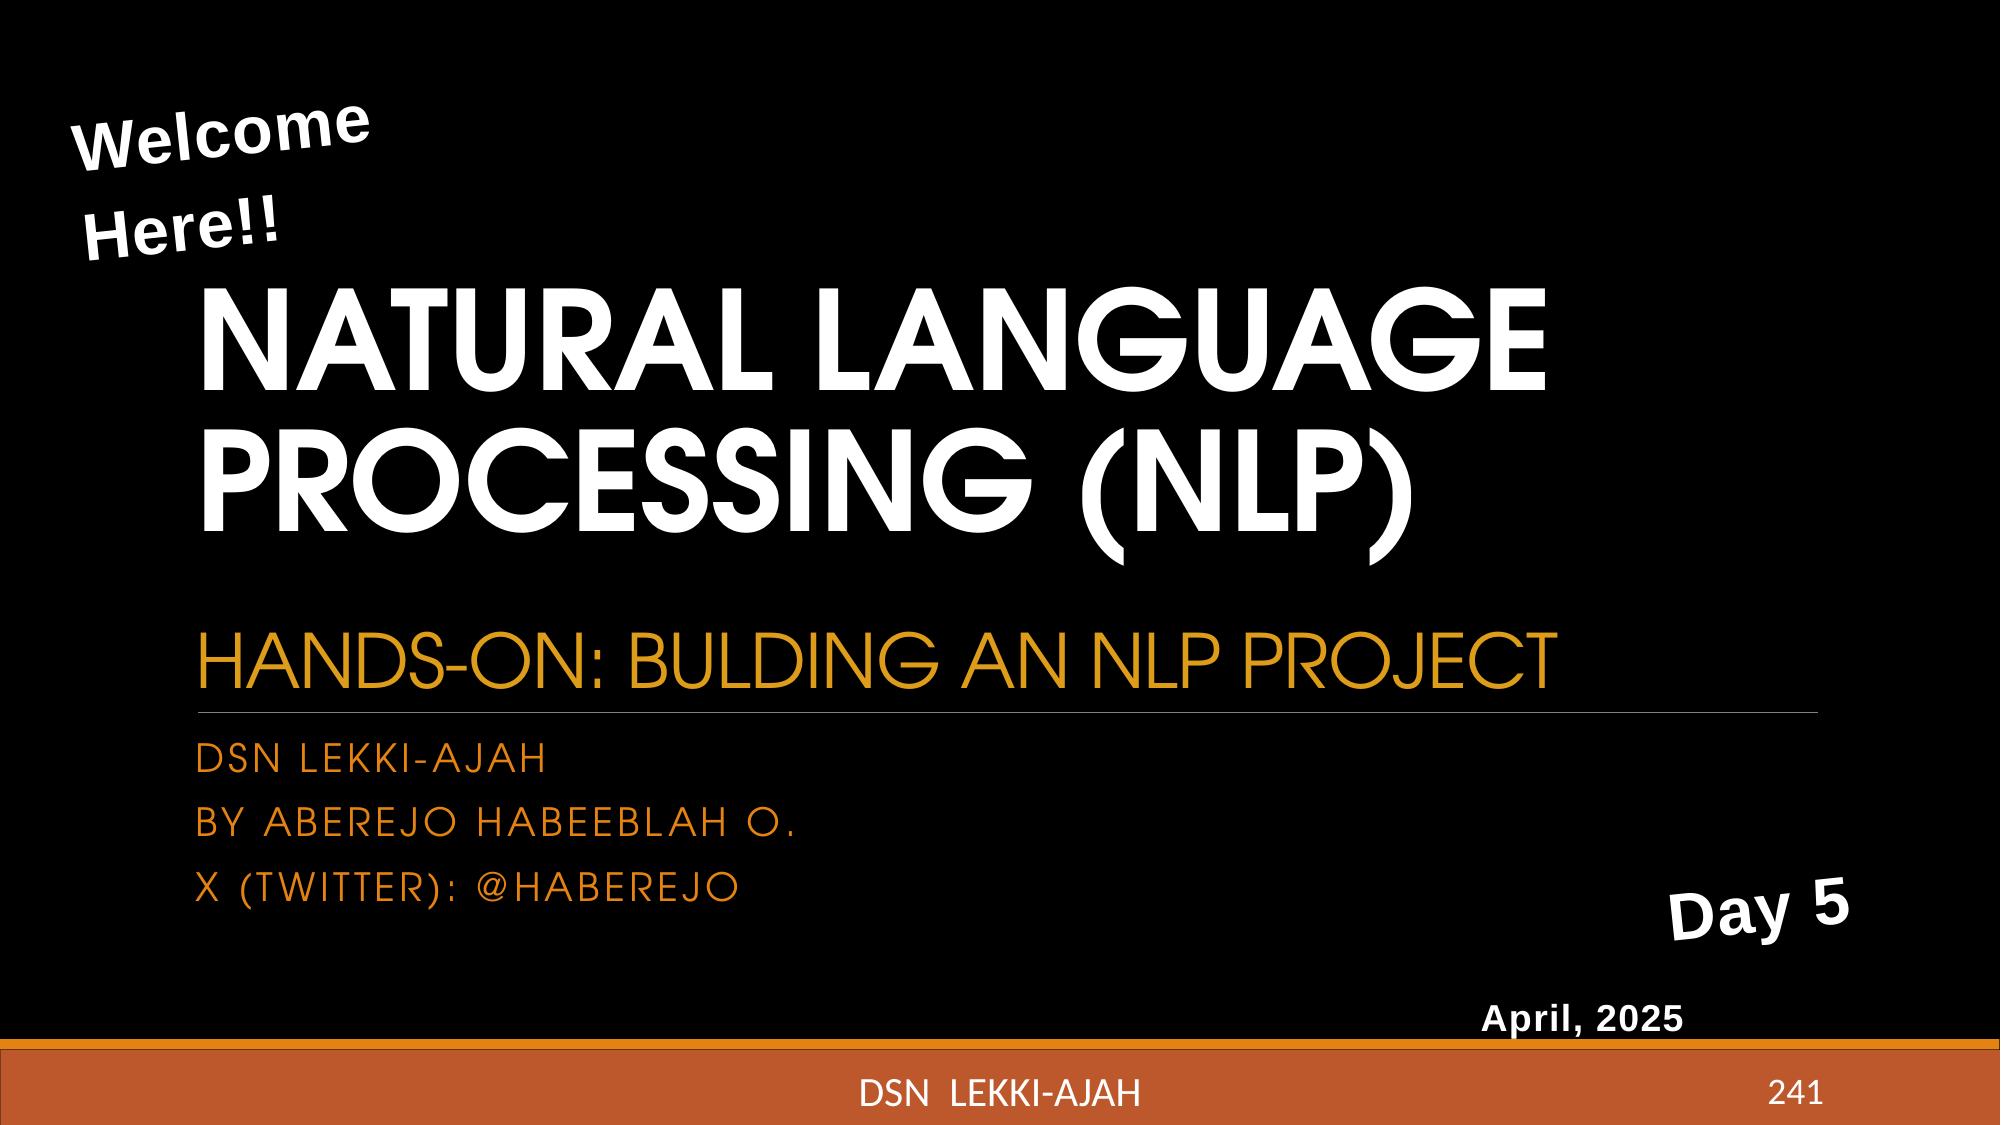

Welcome Here!!
# NATURAL LANGUAGE PROCESSING (NLP) HANDS-ON: BULDING AN NLP PROJECT
DSN LEKKI-AJAH
BY ABEREJO HABEEBLAH O.
X (twitter): @haberejo
Day 5
April, 2025
DSN  LEKKI-AJAH
241